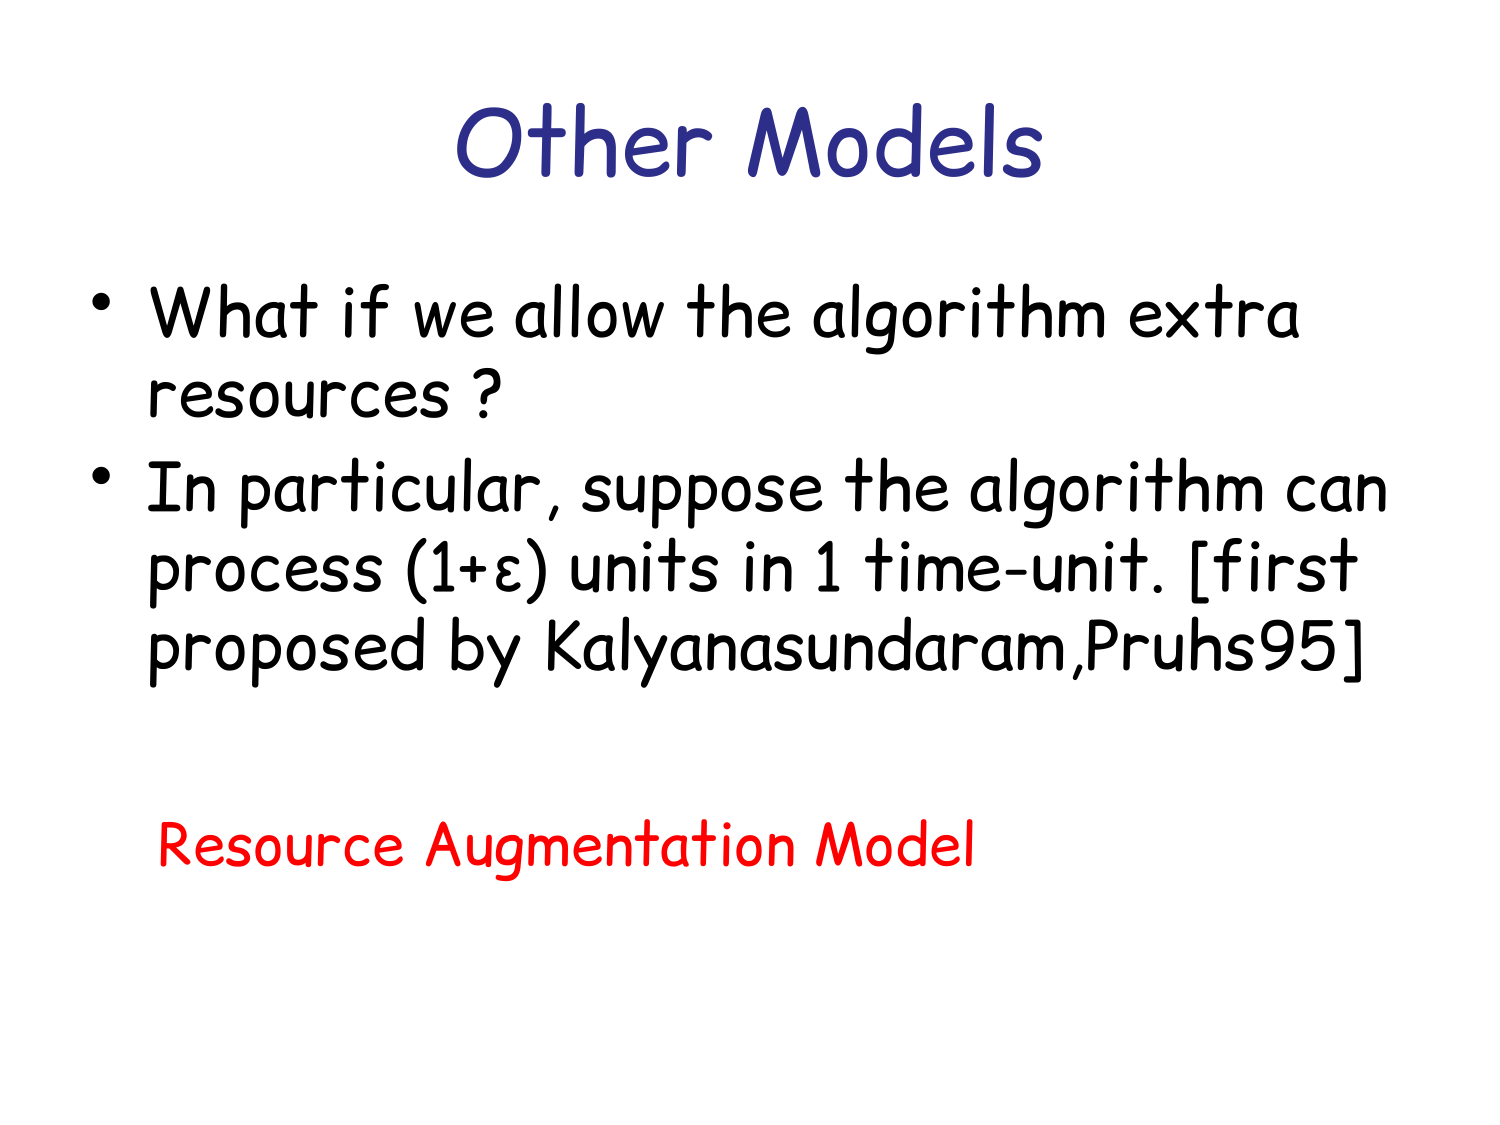

# Other Models
What if we allow the algorithm extra resources ?
In particular, suppose the algorithm can process (1+ε) units in 1 time-unit. [first proposed by Kalyanasundaram,Pruhs95]
Resource Augmentation Model